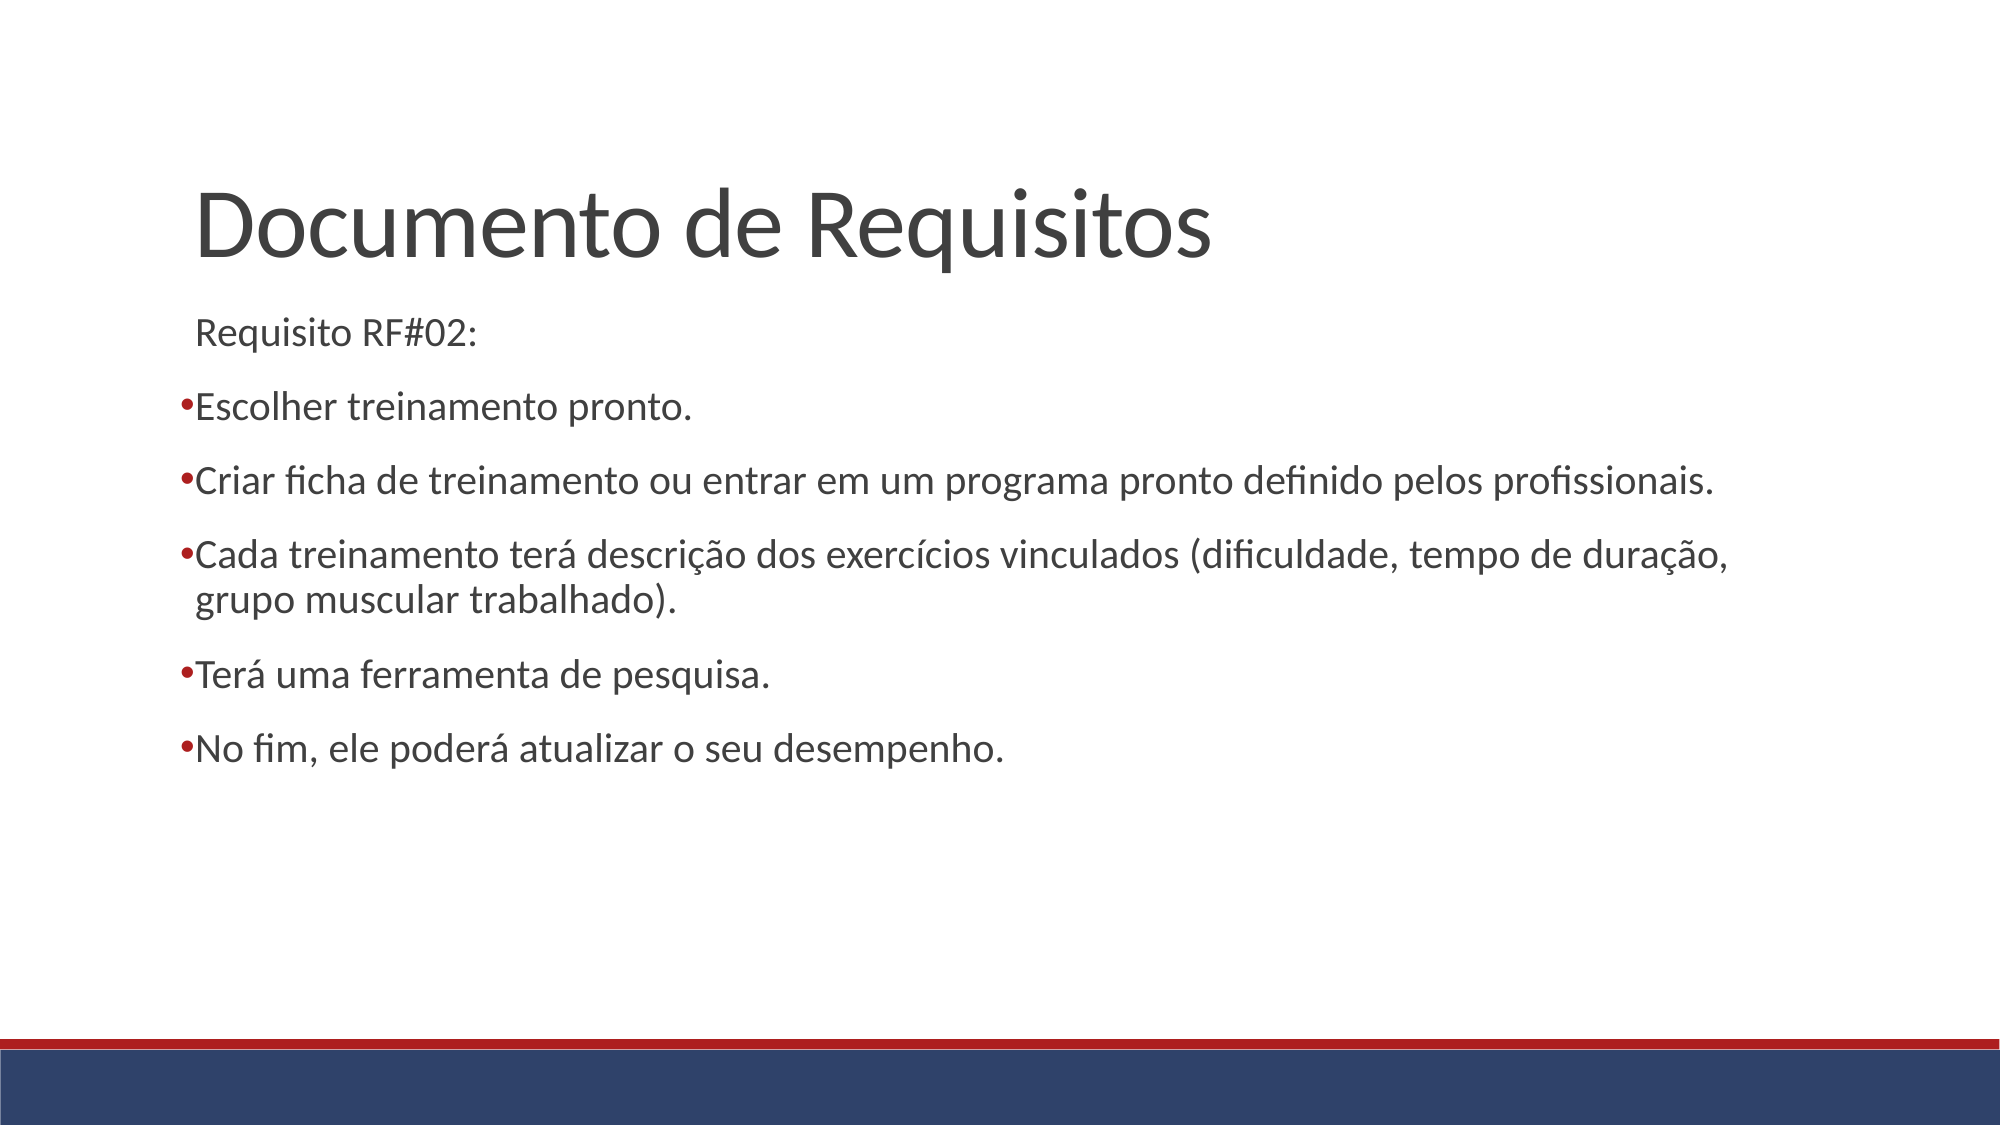

Documento de Requisitos
Requisito RF#02:
Escolher treinamento pronto.
Criar ficha de treinamento ou entrar em um programa pronto definido pelos profissionais.
Cada treinamento terá descrição dos exercícios vinculados (dificuldade, tempo de duração, grupo muscular trabalhado).
Terá uma ferramenta de pesquisa.
No fim, ele poderá atualizar o seu desempenho.